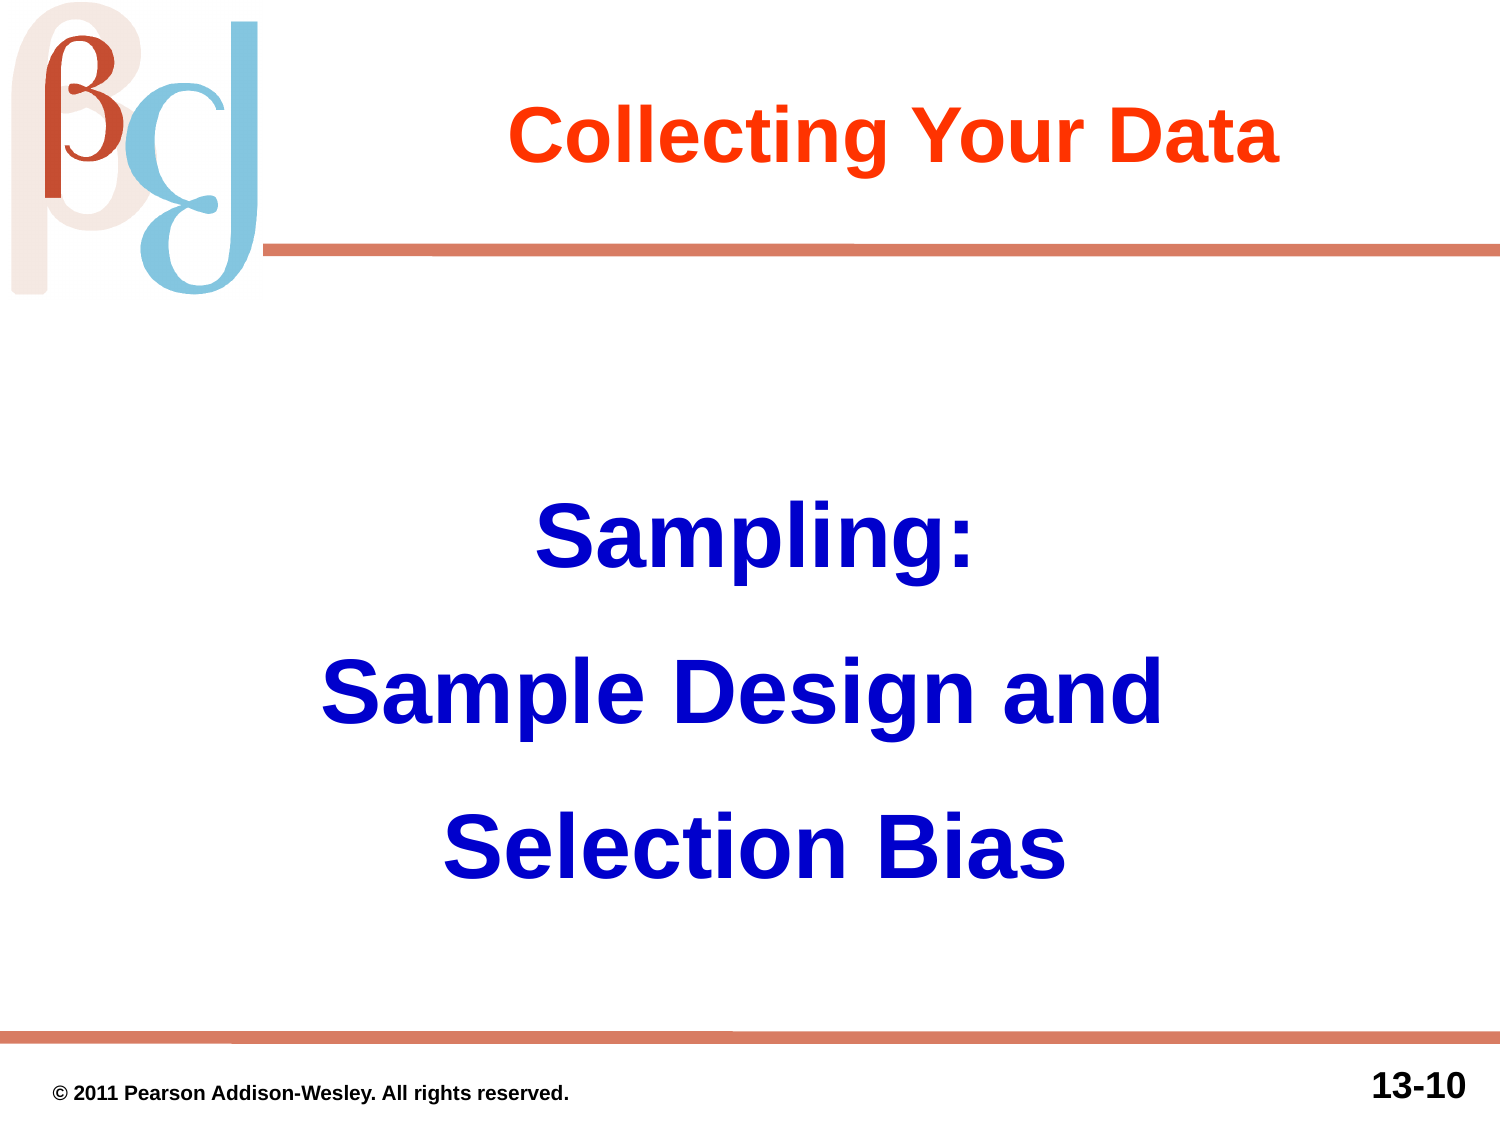

# Collecting Your Data

Sampling:
Sample Design and
Selection Bias
© 2011 Pearson Addison-Wesley. All rights reserved.
13-10